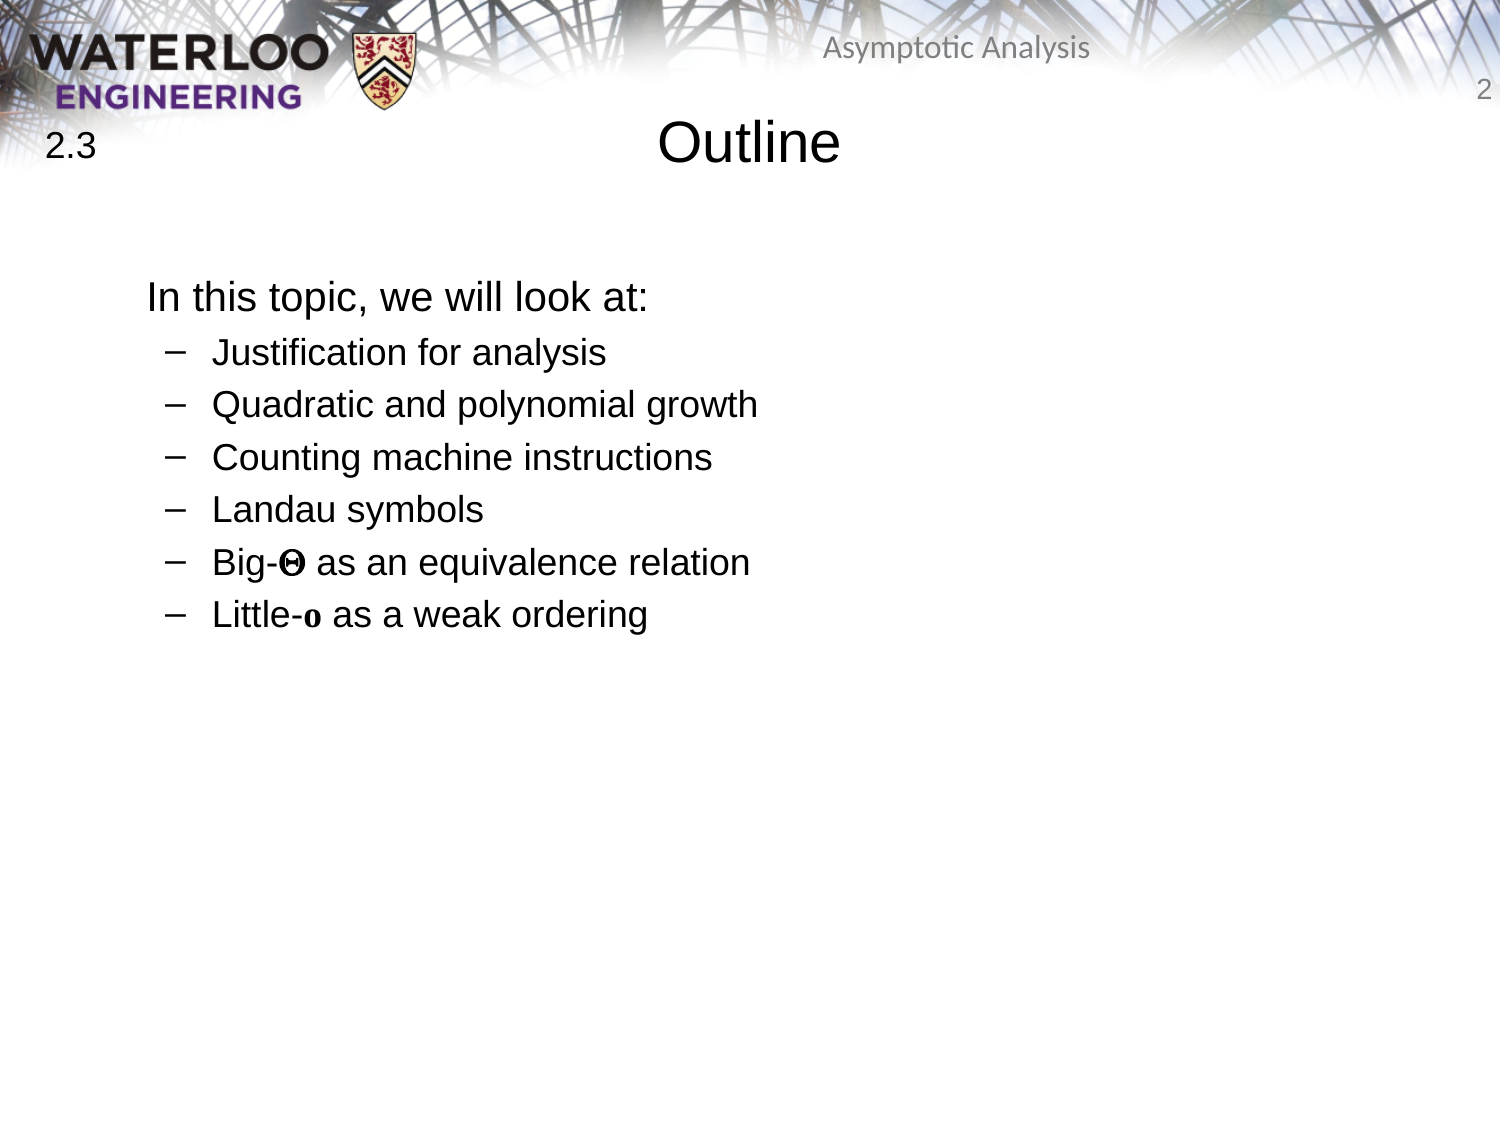

# Outline
2.3
	In this topic, we will look at:
Justification for analysis
Quadratic and polynomial growth
Counting machine instructions
Landau symbols
Big-Θ as an equivalence relation
Little-o as a weak ordering